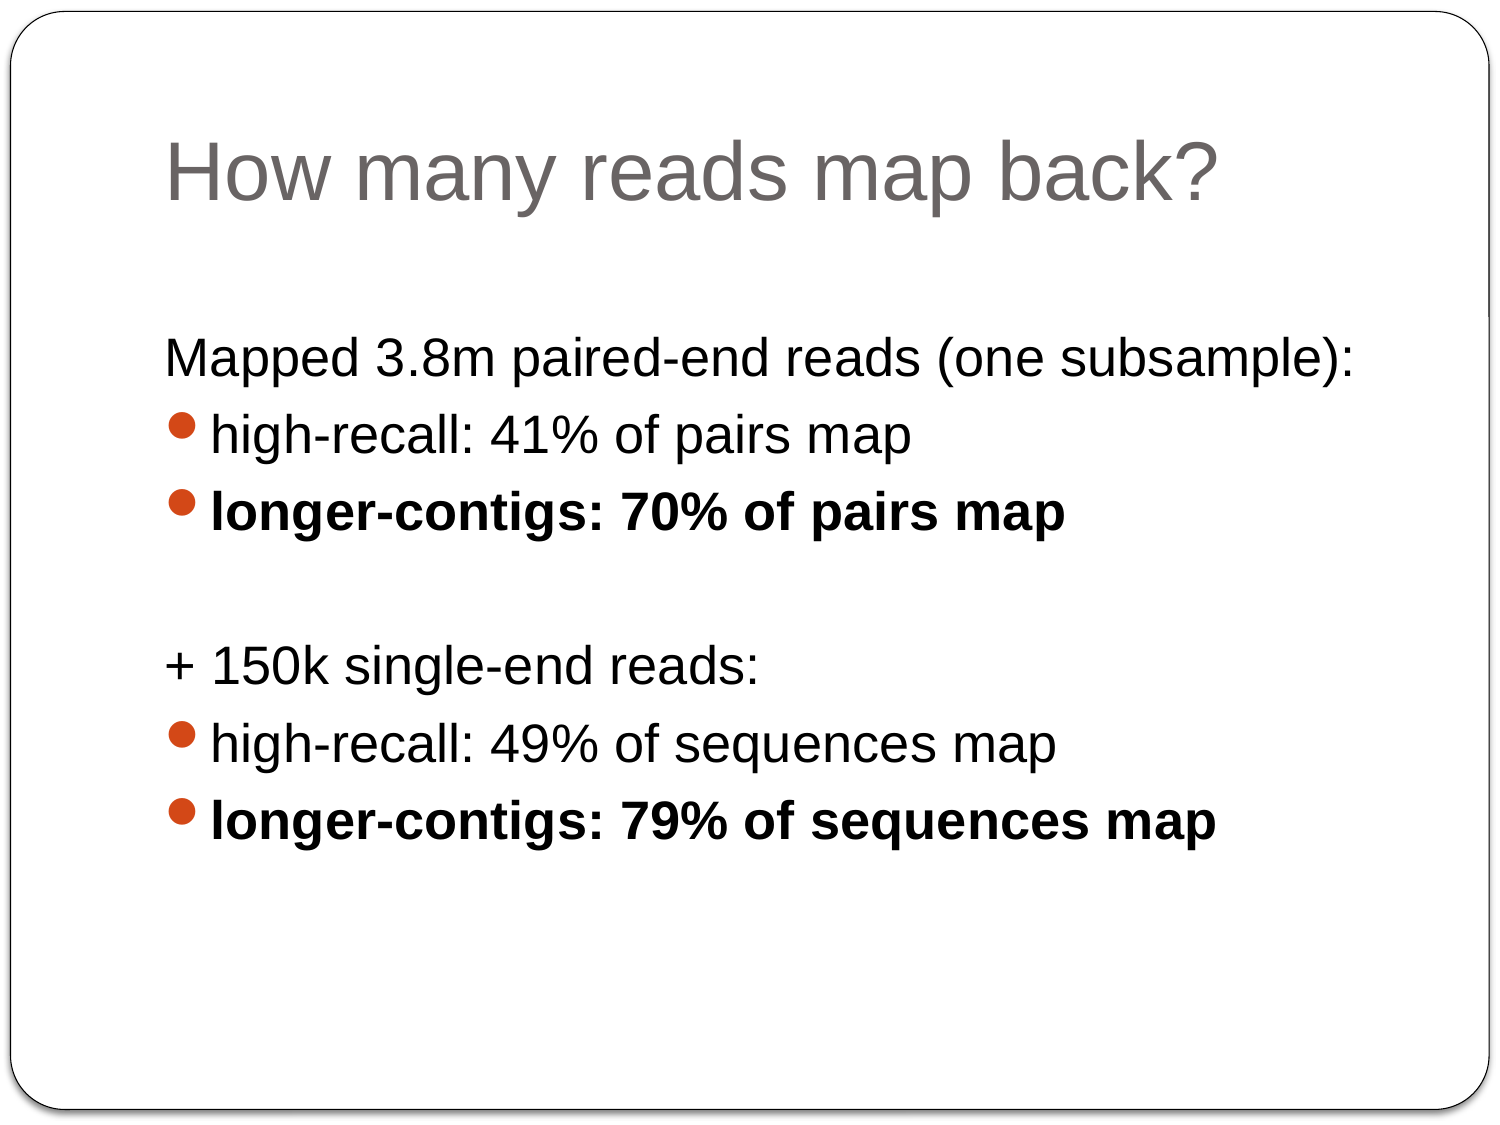

# How many reads map back?

Mapped 3.8m paired-end reads (one subsample):
high-recall: 41% of pairs map
longer-contigs: 70% of pairs map

+ 150k single-end reads:
high-recall: 49% of sequences map
longer-contigs: 79% of sequences map